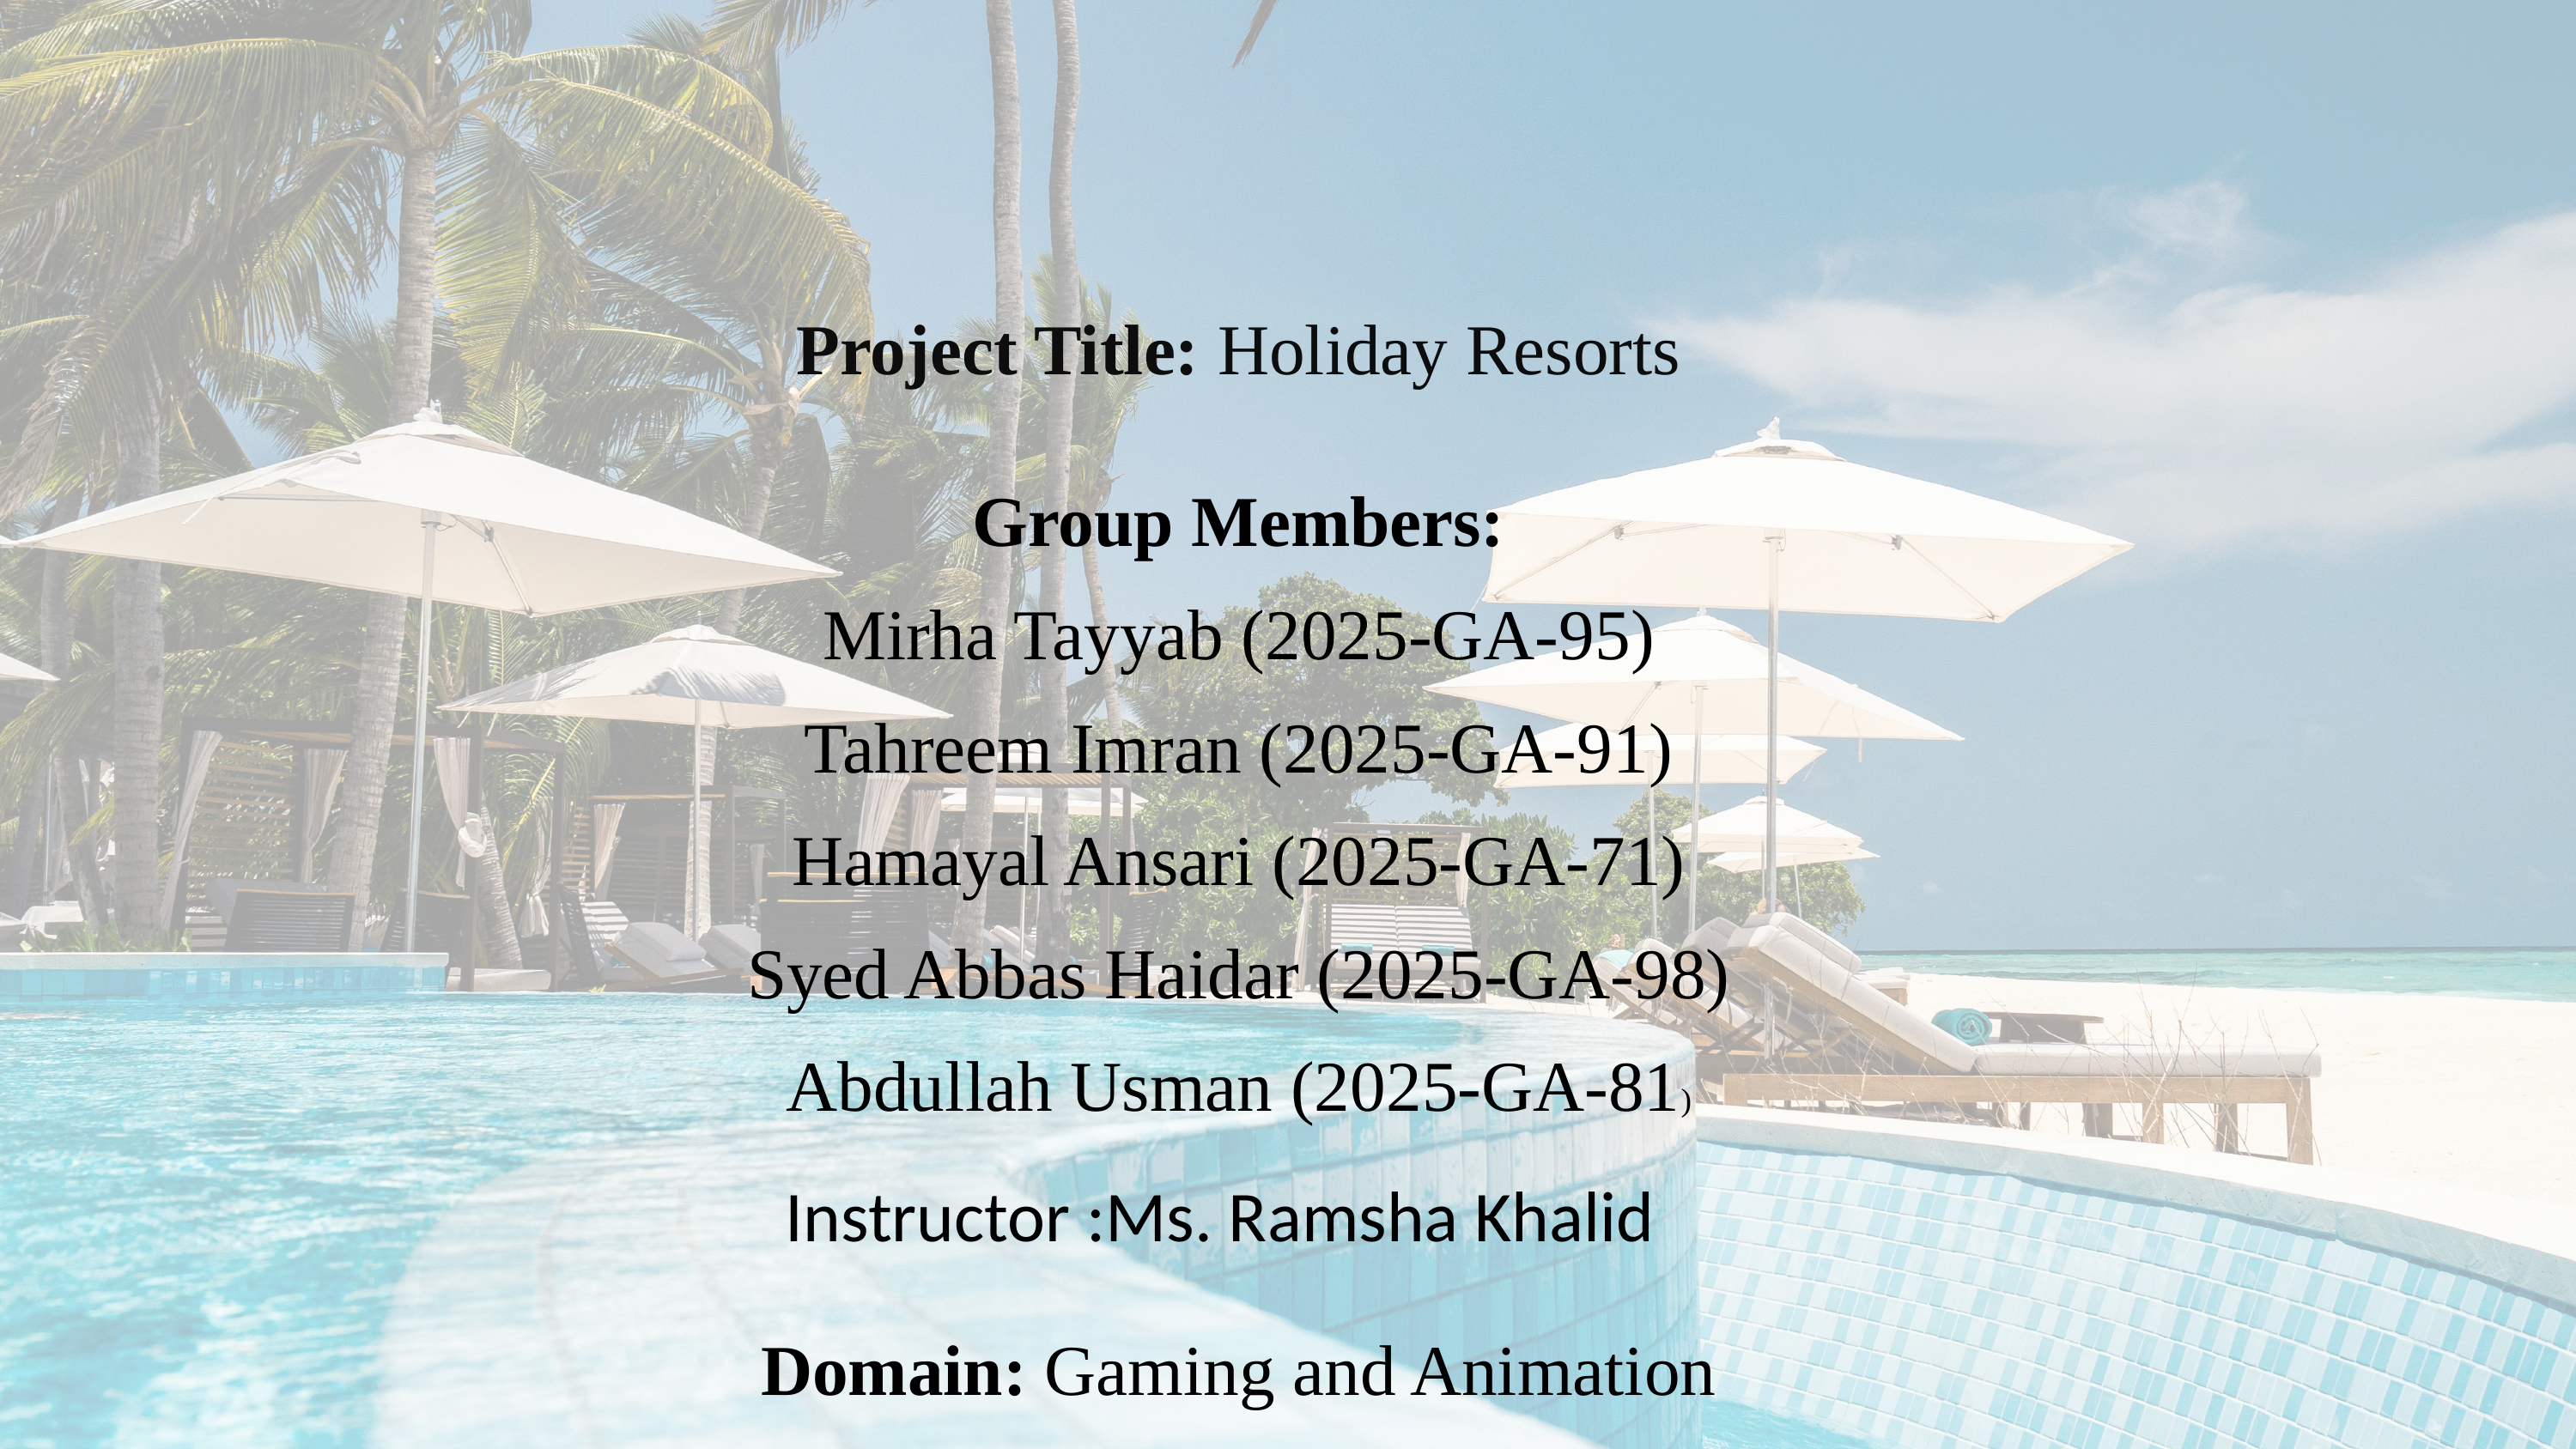

Project Title: Holiday Resorts

Group Members:
Mirha Tayyab (2025-GA-95)
Tahreem Imran (2025-GA-91)
Hamayal Ansari (2025-GA-71)
Syed Abbas Haidar (2025-GA-98)
Abdullah Usman (2025-GA-81)

Domain: Gaming and Animation

Instructor :Ms. Ramsha Khalid